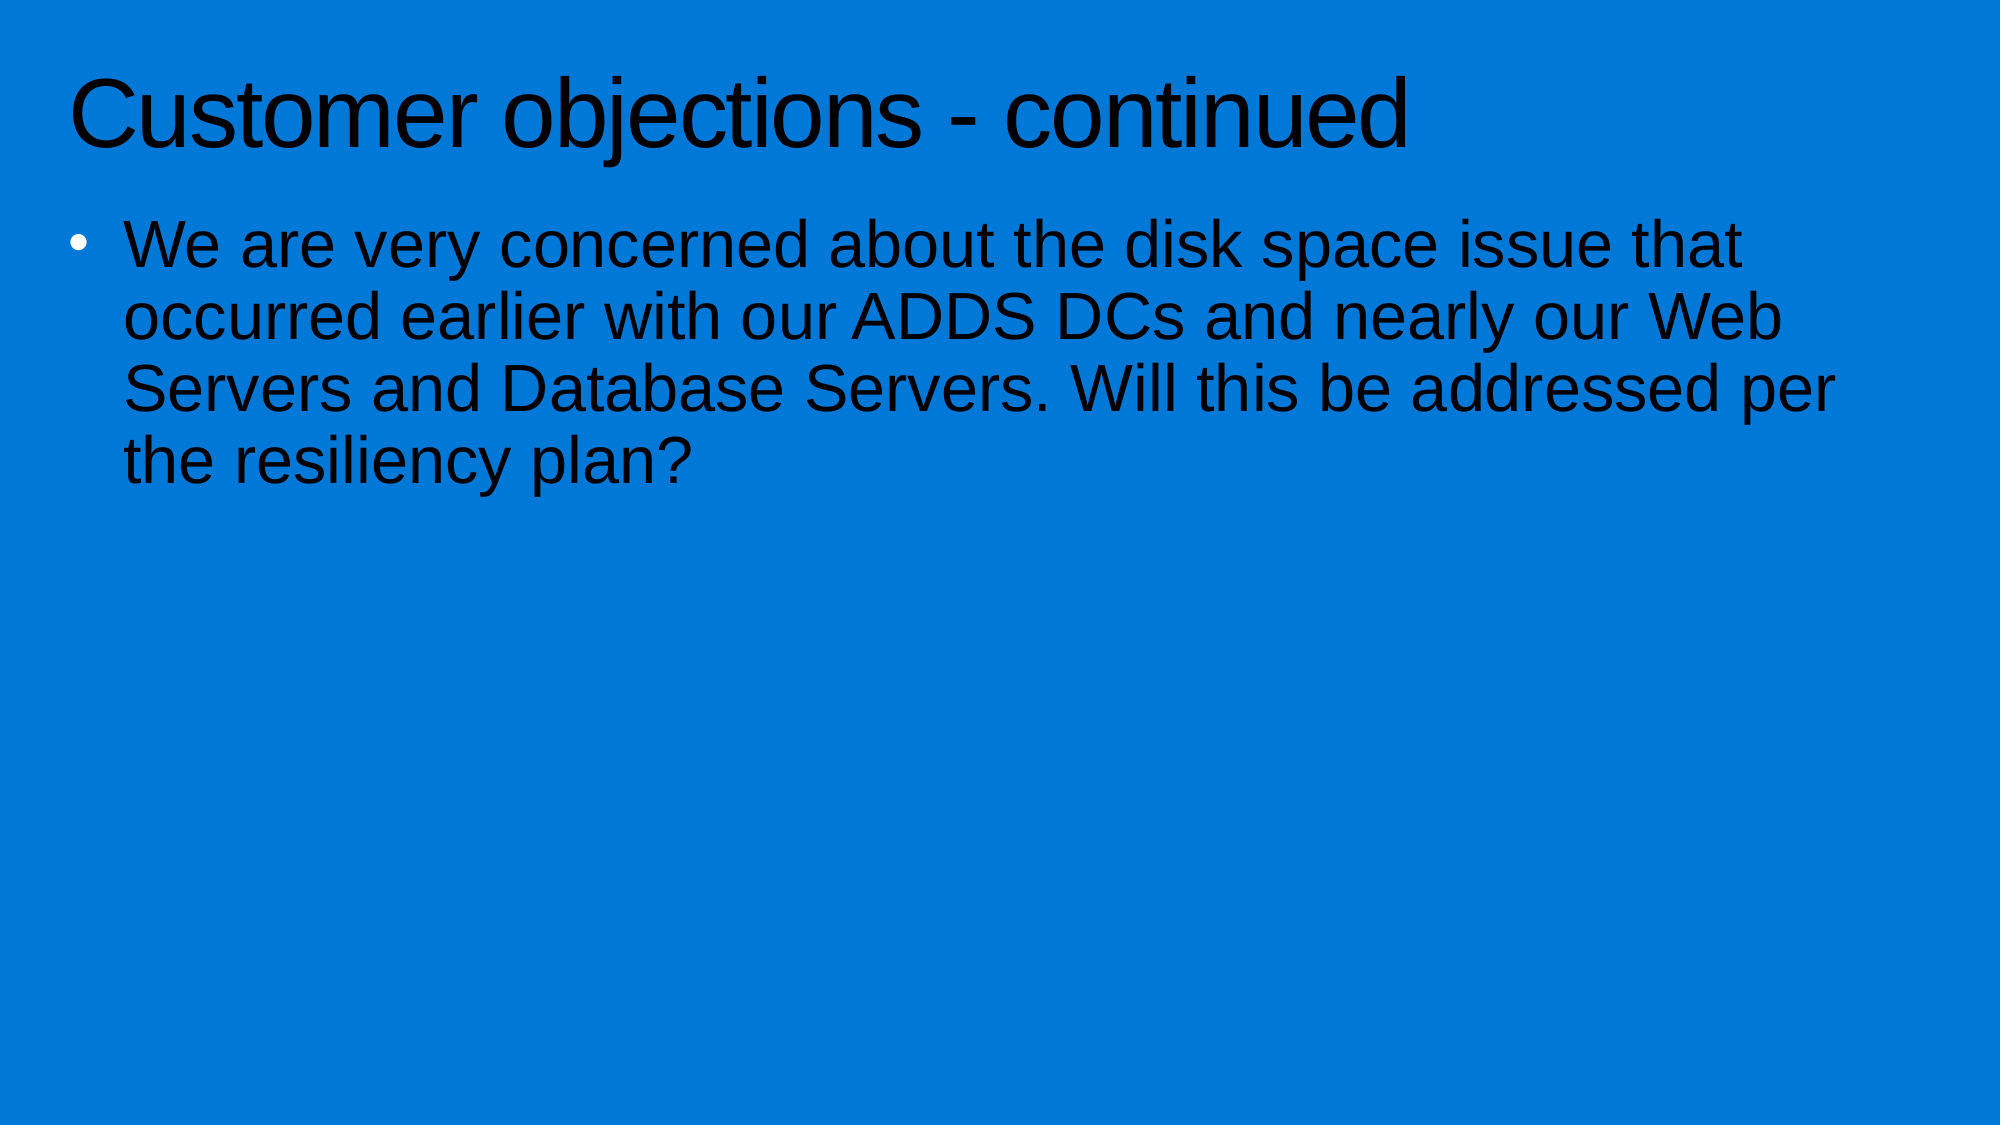

# Customer objections - continued
We are very concerned about the disk space issue that occurred earlier with our ADDS DCs and nearly our Web Servers and Database Servers. Will this be addressed per the resiliency plan?